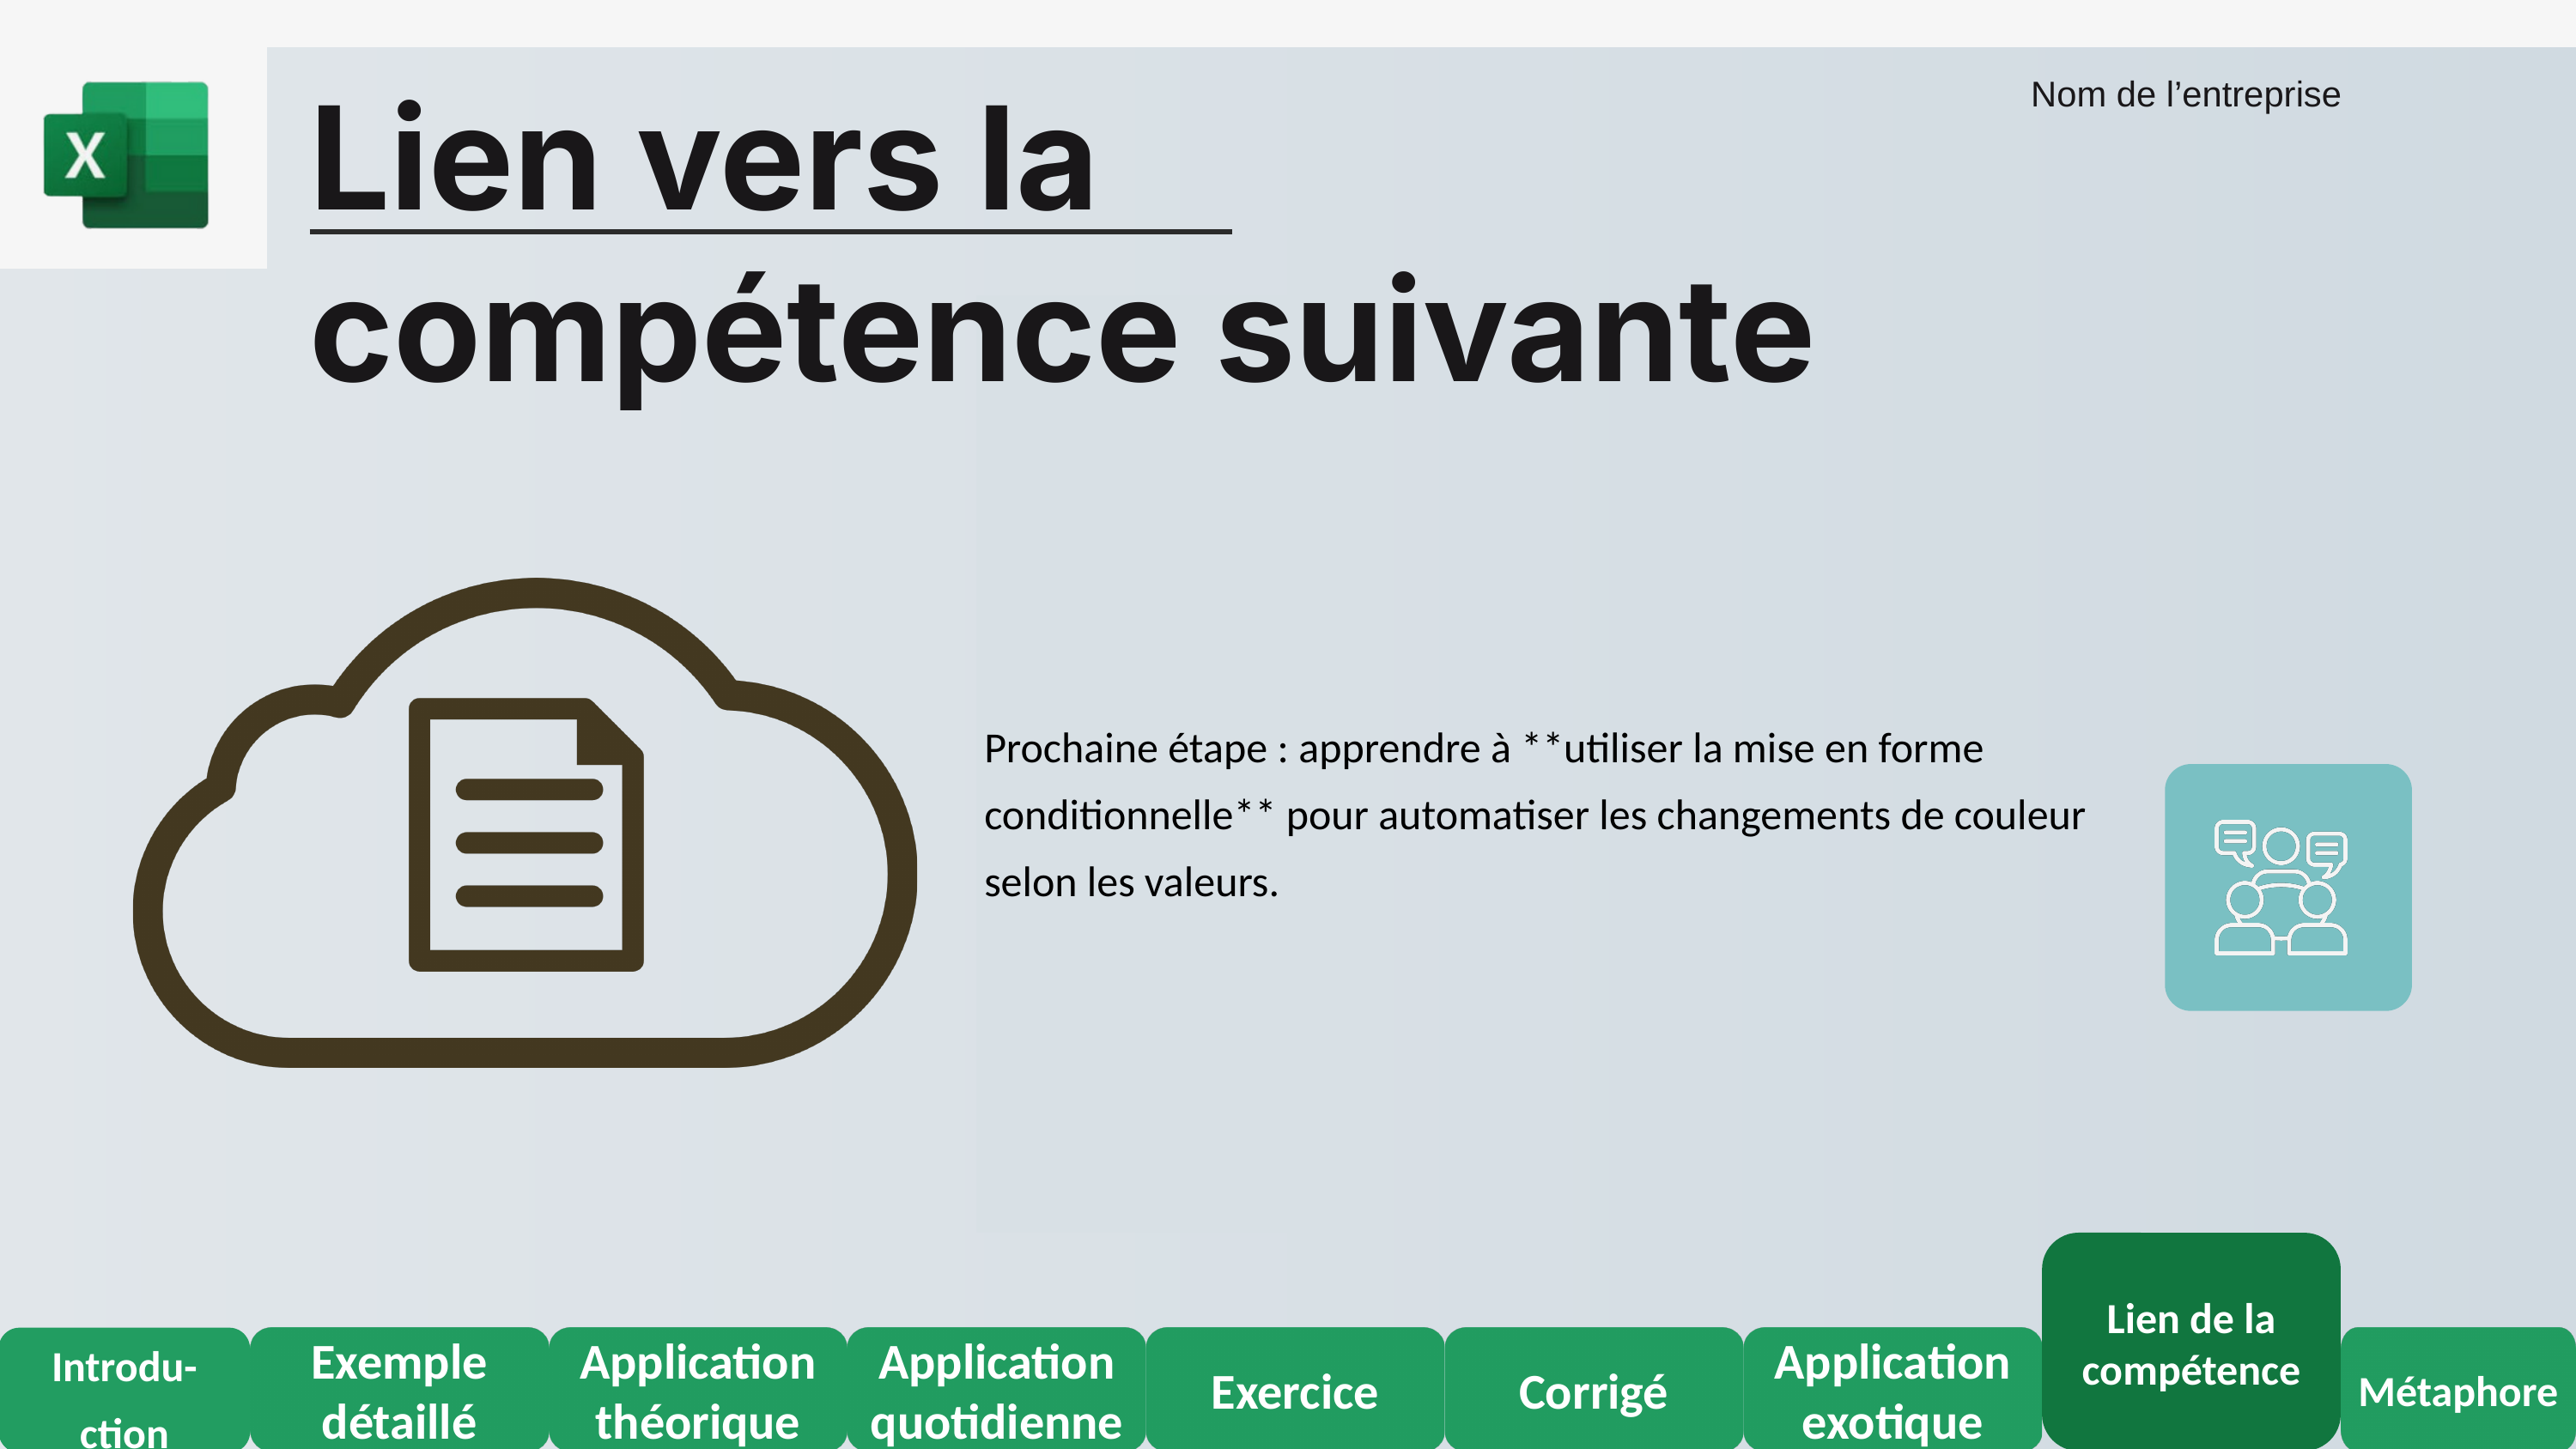

Lien vers la compétence suivante
Nom de l’entreprise

Prochaine étape : apprendre à **utiliser la mise en forme conditionnelle** pour automatiser les changements de couleur selon les valeurs.

Lien de la compétence
Introdu-
ction
Exemple détaillé
Application théorique
Application quotidienne
Exercice
Corrigé
Application exotique
Métaphore